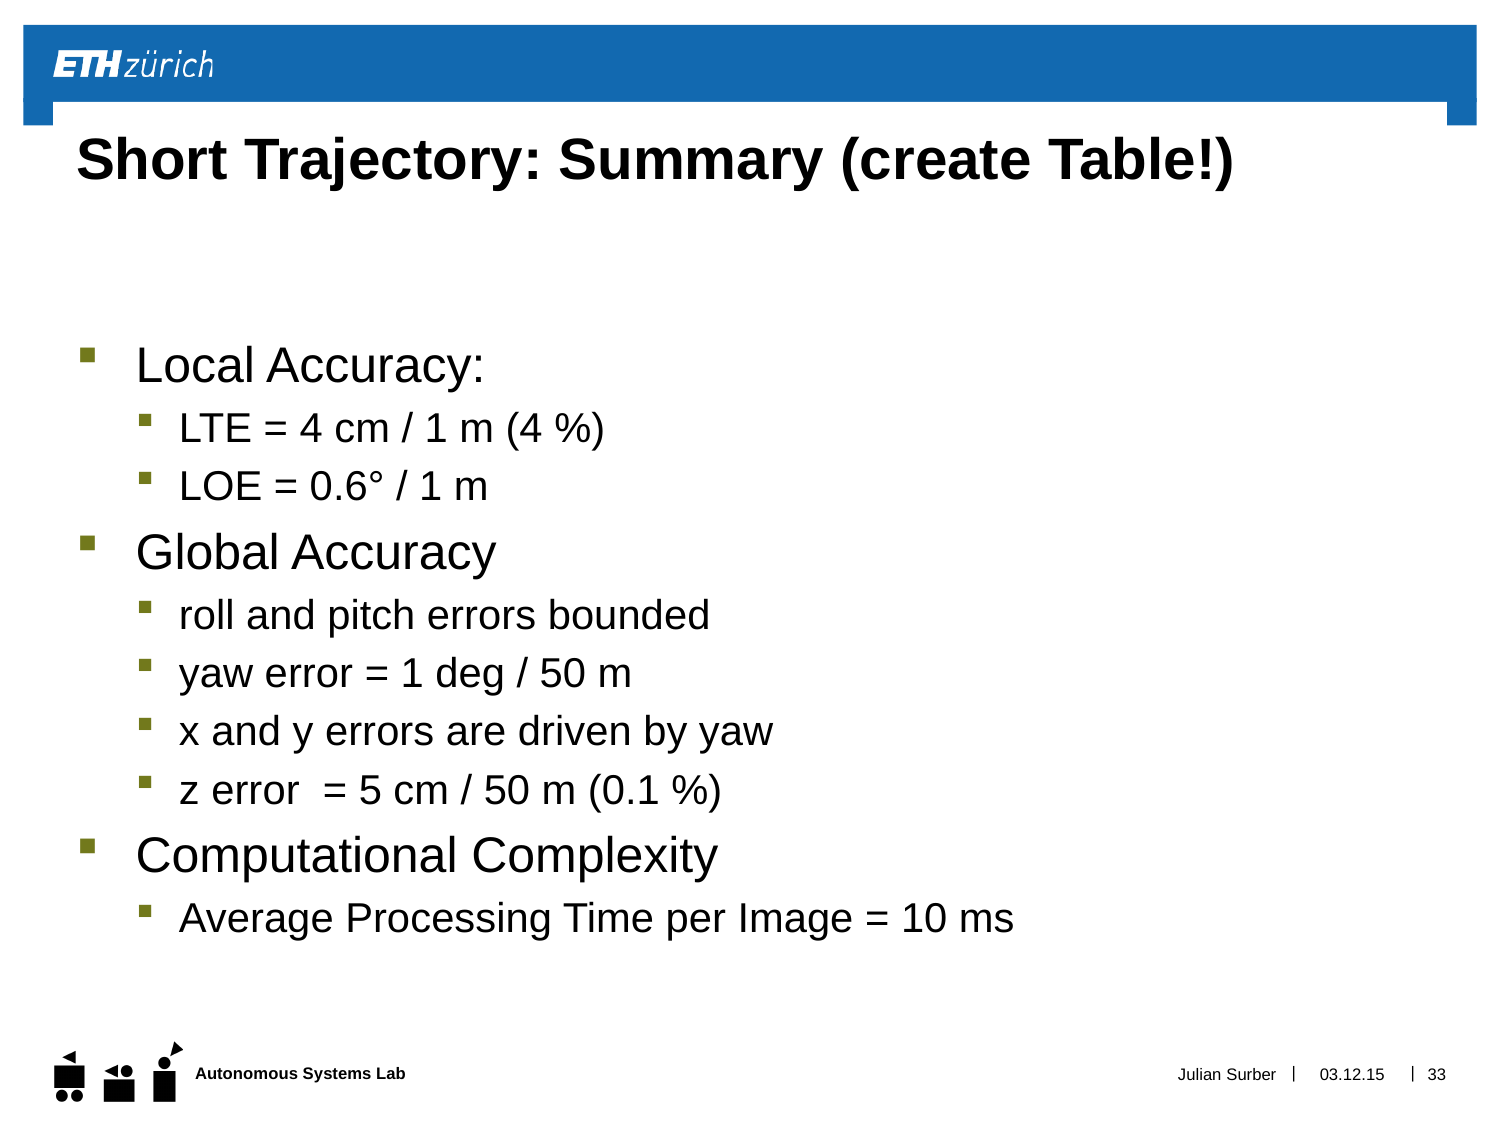

# Short Trajectory: Summary (create Table!)
Local Accuracy:
LTE = 4 cm / 1 m (4 %)
LOE = 0.6° / 1 m
Global Accuracy
roll and pitch errors bounded
yaw error = 1 deg / 50 m
x and y errors are driven by yaw
z error  = 5 cm / 50 m (0.1 %)
Computational Complexity
Average Processing Time per Image = 10 ms

Julian Surber
03.12.15
33